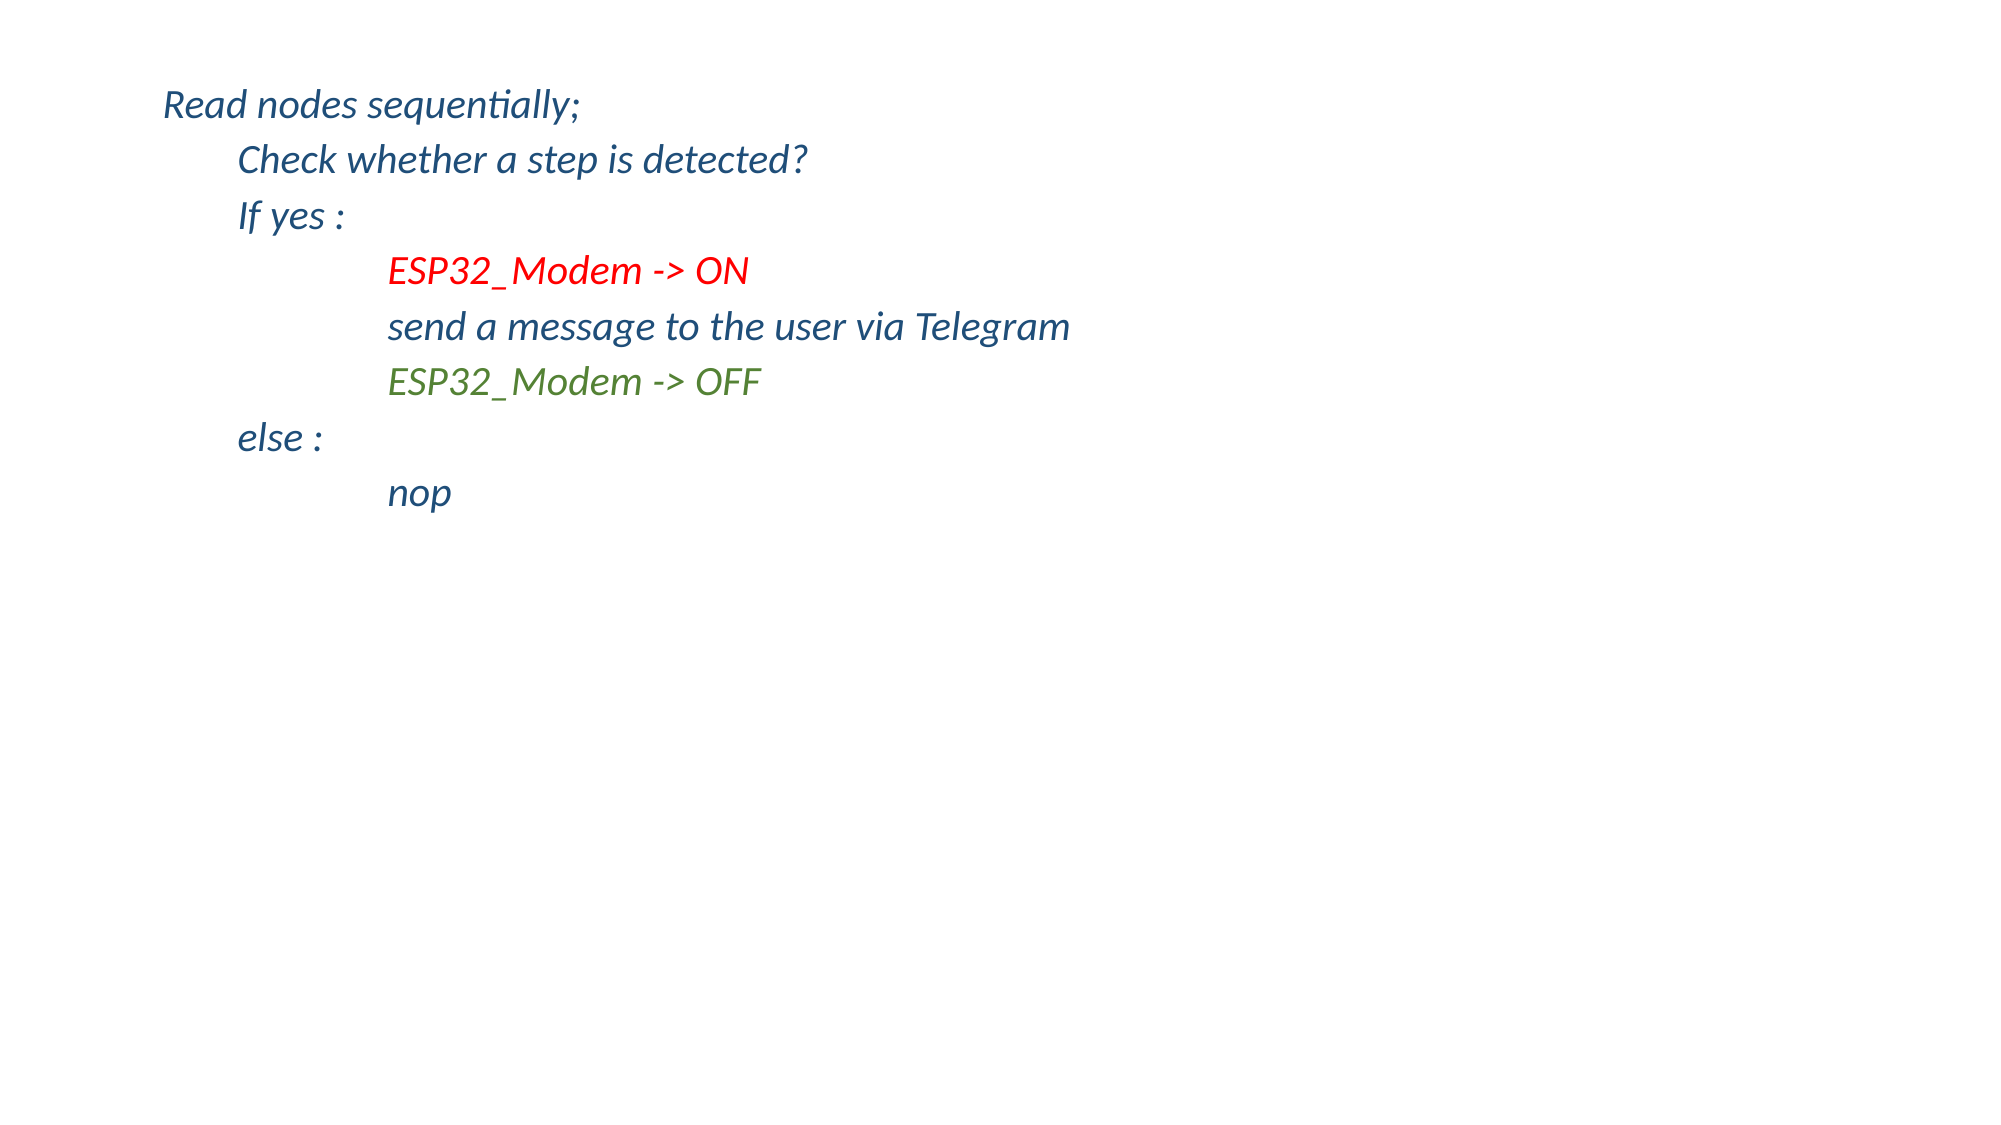

Read nodes sequentially;
Check whether a step is detected?
If yes :
	ESP32_Modem -> ON
	send a message to the user via Telegram
	ESP32_Modem -> OFF
else :
	nop